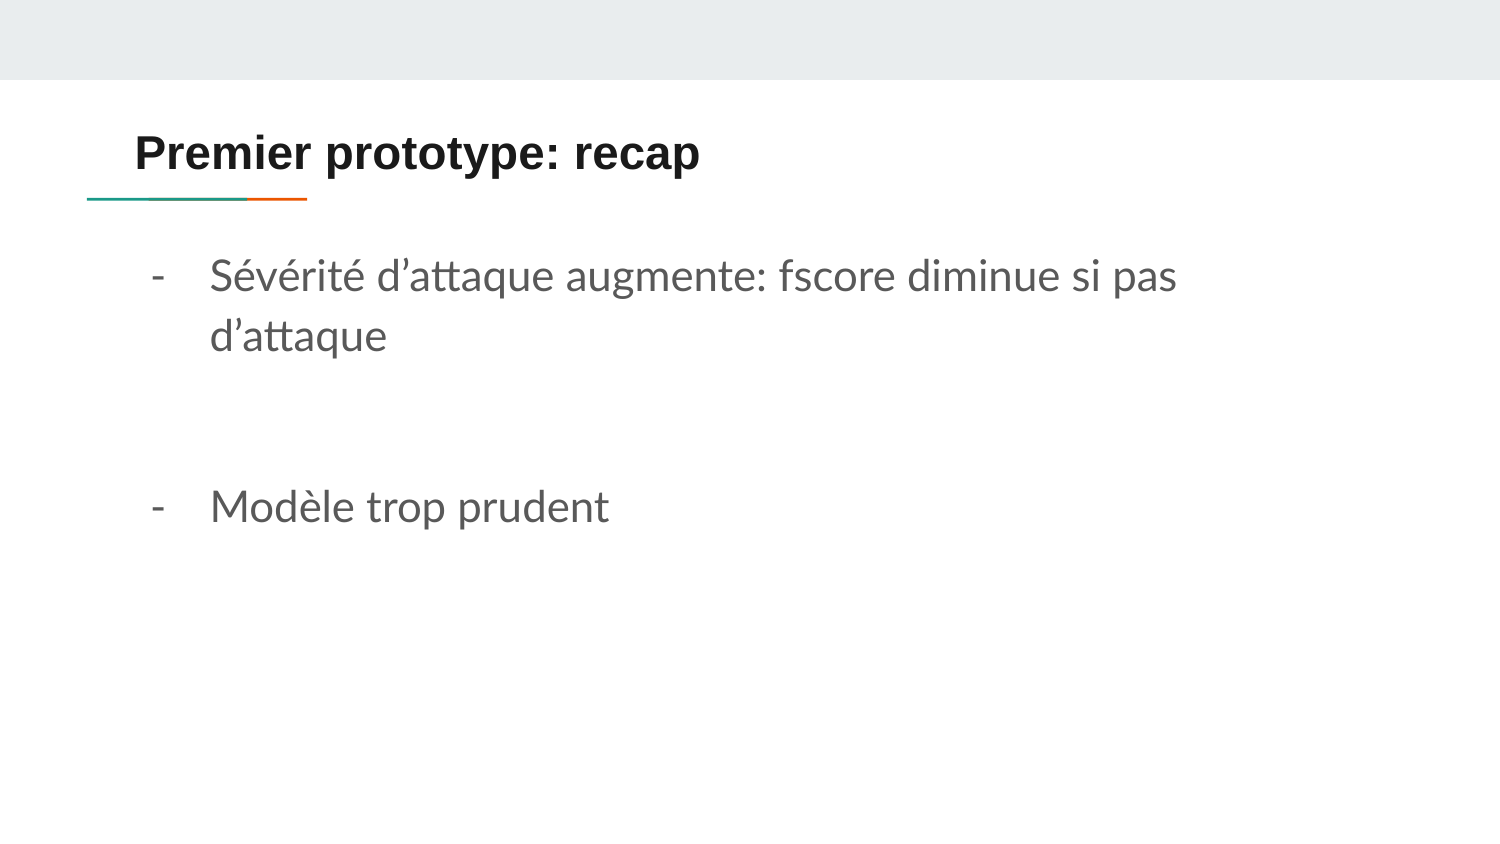

# Premier prototype: recap
Sévérité d’attaque augmente: fscore diminue si pas d’attaque

Modèle trop prudent